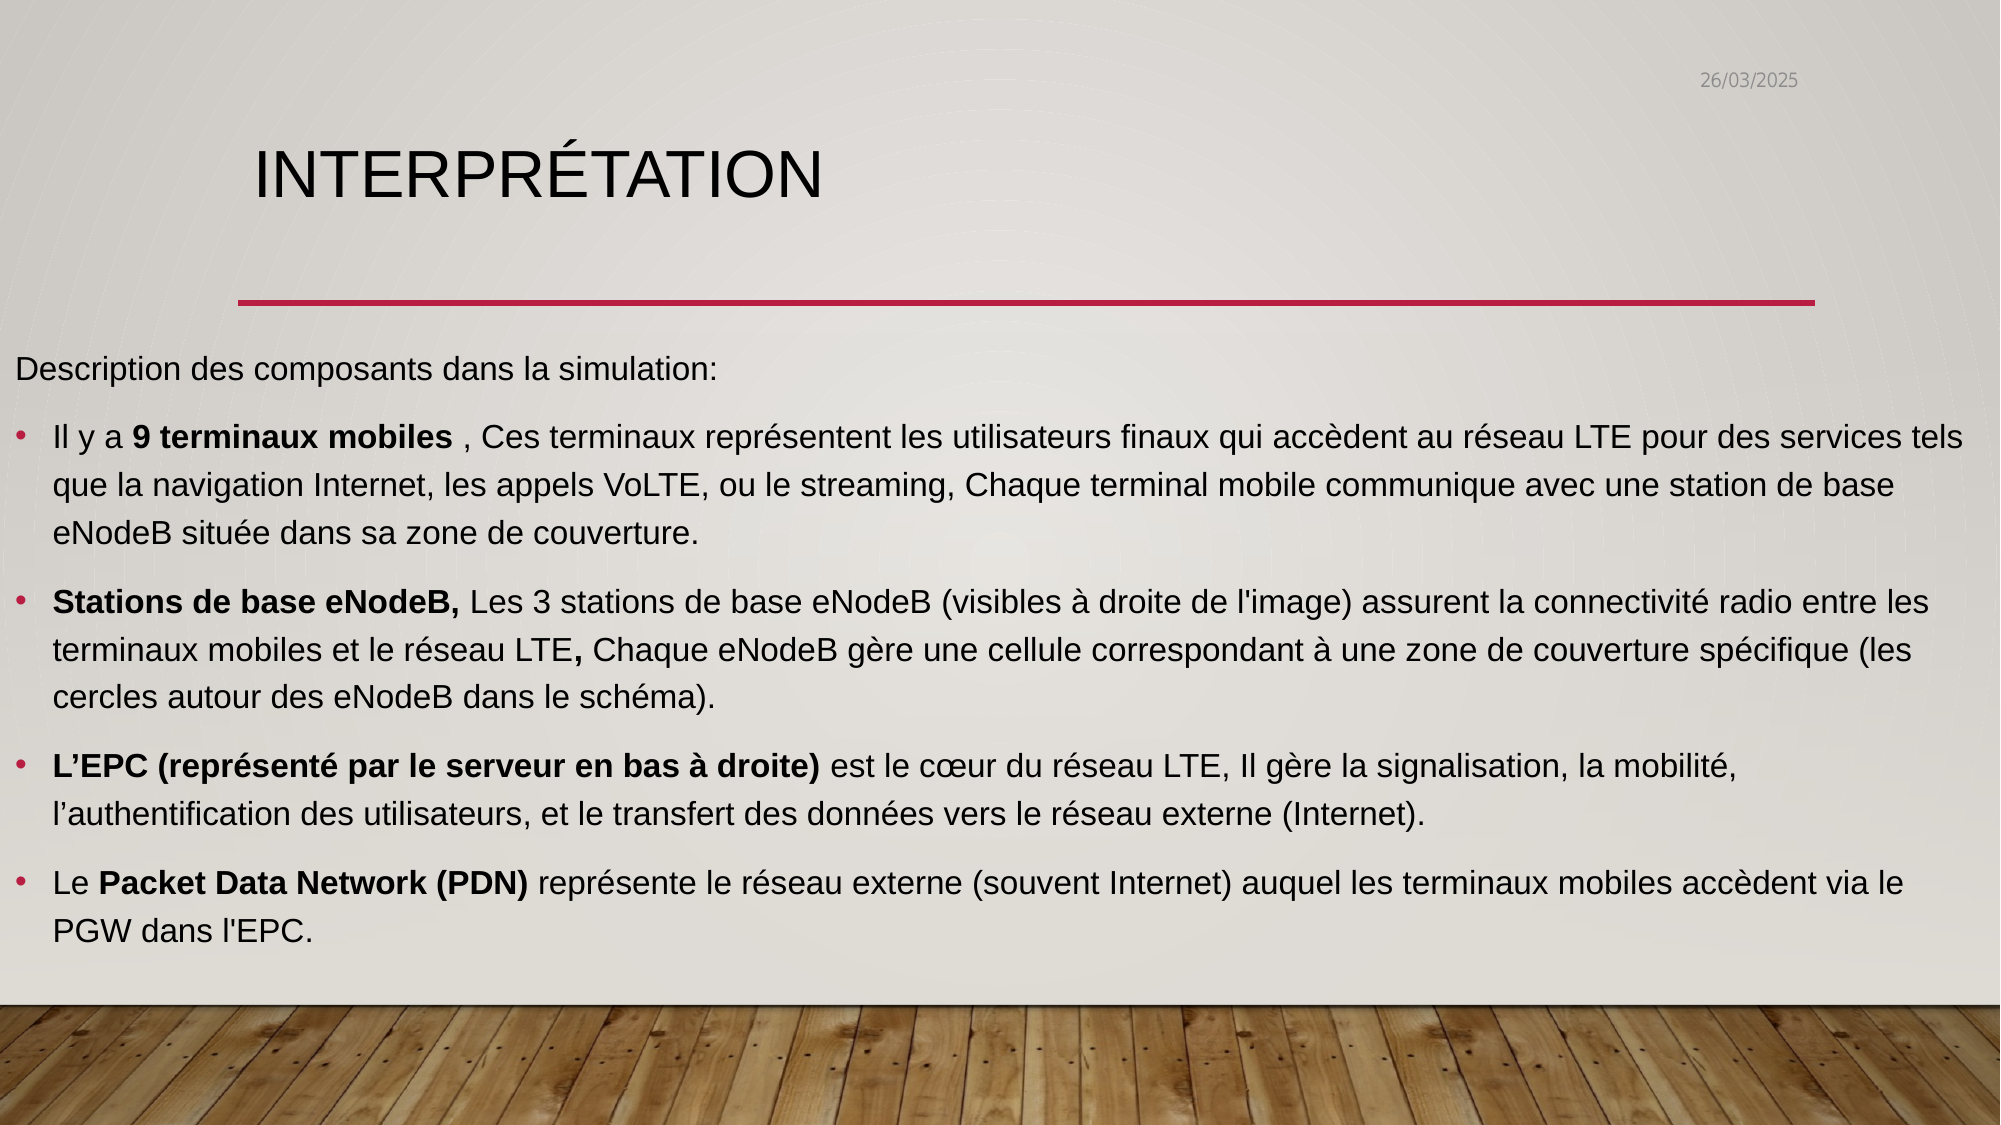

26/03/2025
# Interprétation
Description des composants dans la simulation:
Il y a 9 terminaux mobiles , Ces terminaux représentent les utilisateurs finaux qui accèdent au réseau LTE pour des services tels que la navigation Internet, les appels VoLTE, ou le streaming, Chaque terminal mobile communique avec une station de base eNodeB située dans sa zone de couverture.
Stations de base eNodeB, Les 3 stations de base eNodeB (visibles à droite de l'image) assurent la connectivité radio entre les terminaux mobiles et le réseau LTE, Chaque eNodeB gère une cellule correspondant à une zone de couverture spécifique (les cercles autour des eNodeB dans le schéma).
L’EPC (représenté par le serveur en bas à droite) est le cœur du réseau LTE, Il gère la signalisation, la mobilité, l’authentification des utilisateurs, et le transfert des données vers le réseau externe (Internet).
Le Packet Data Network (PDN) représente le réseau externe (souvent Internet) auquel les terminaux mobiles accèdent via le PGW dans l'EPC.